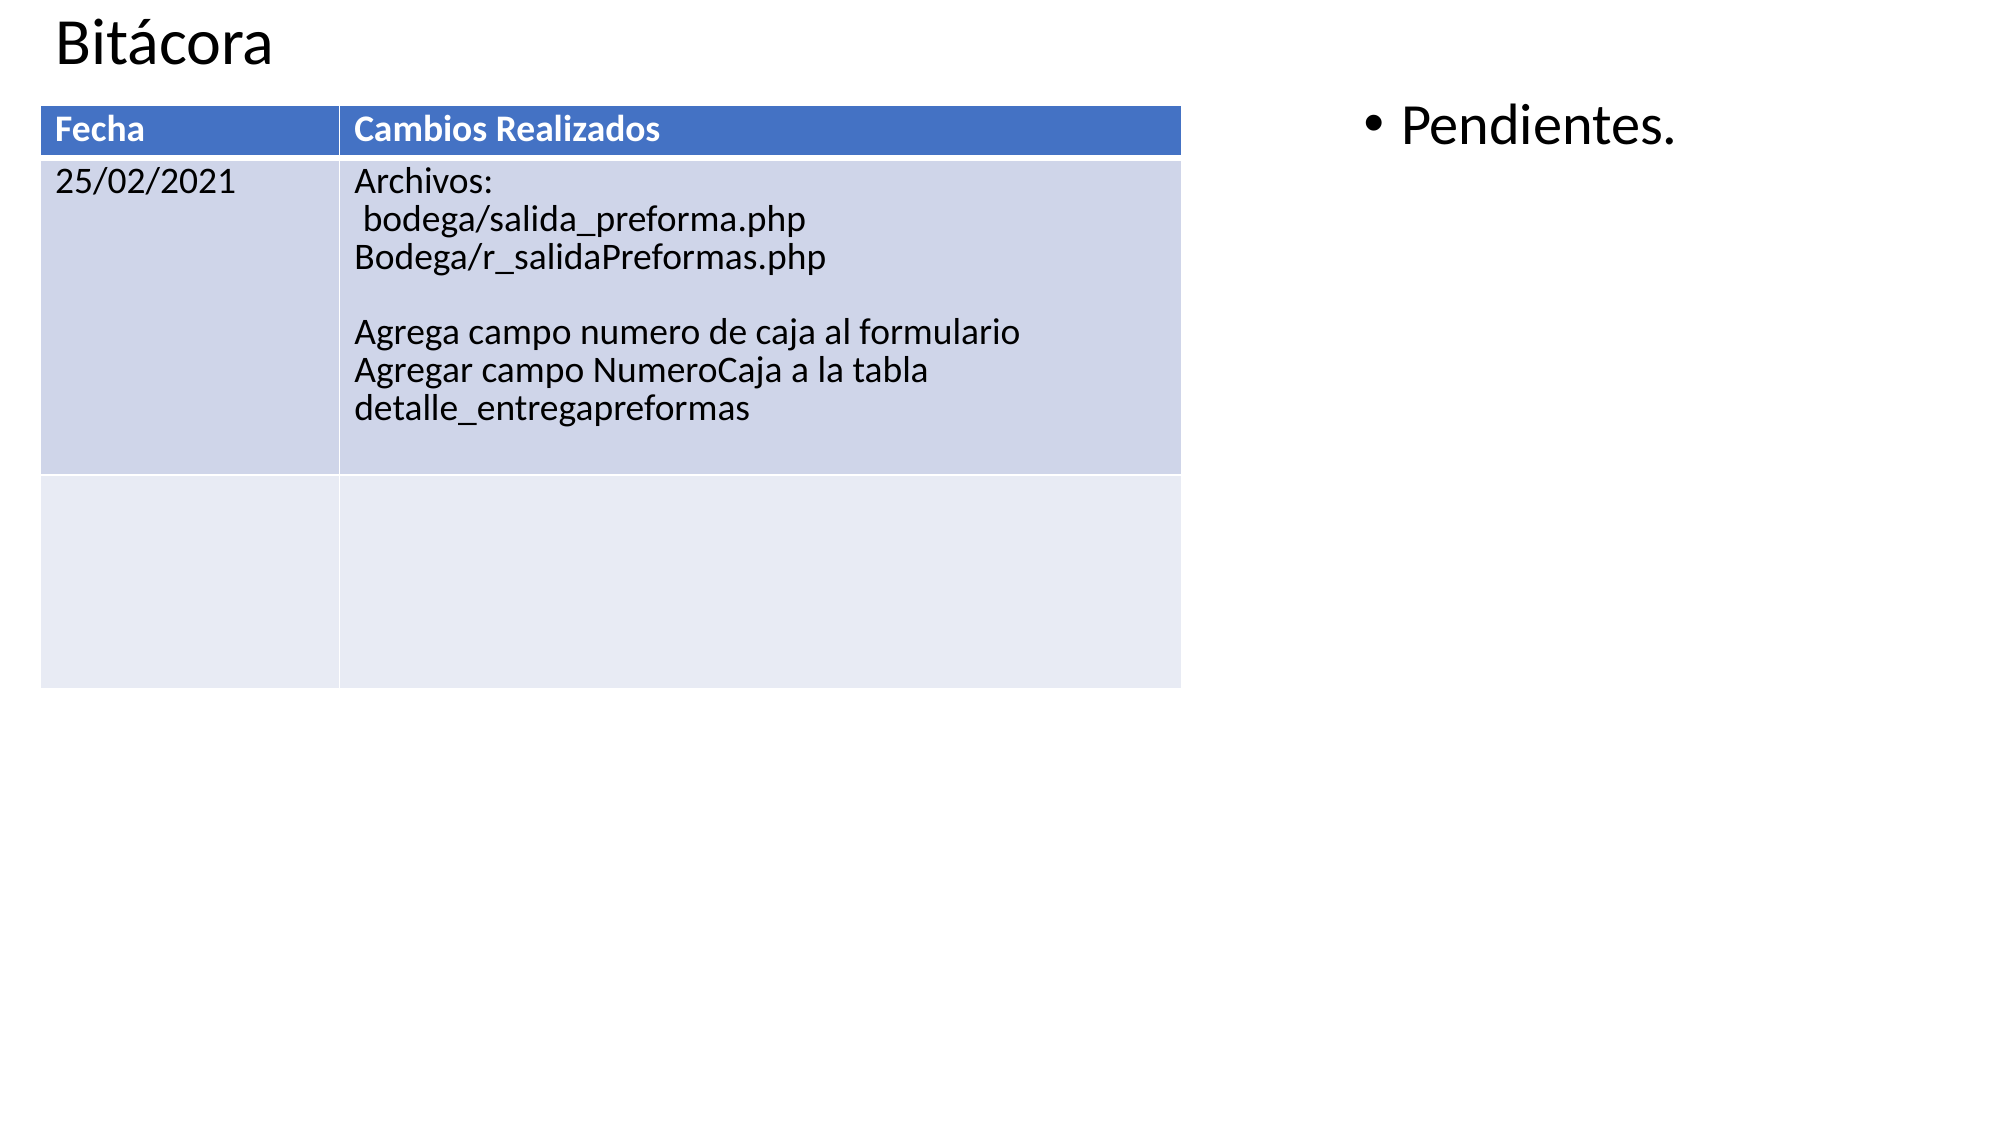

# Bitácora
Pendientes.

| Fecha | Cambios Realizados |
| --- | --- |
| 25/02/2021 | Archivos: bodega/salida\_preforma.php Bodega/r\_salidaPreformas.php Agrega campo numero de caja al formulario Agregar campo NumeroCaja a la tabla detalle\_entregapreformas |
|  |  |